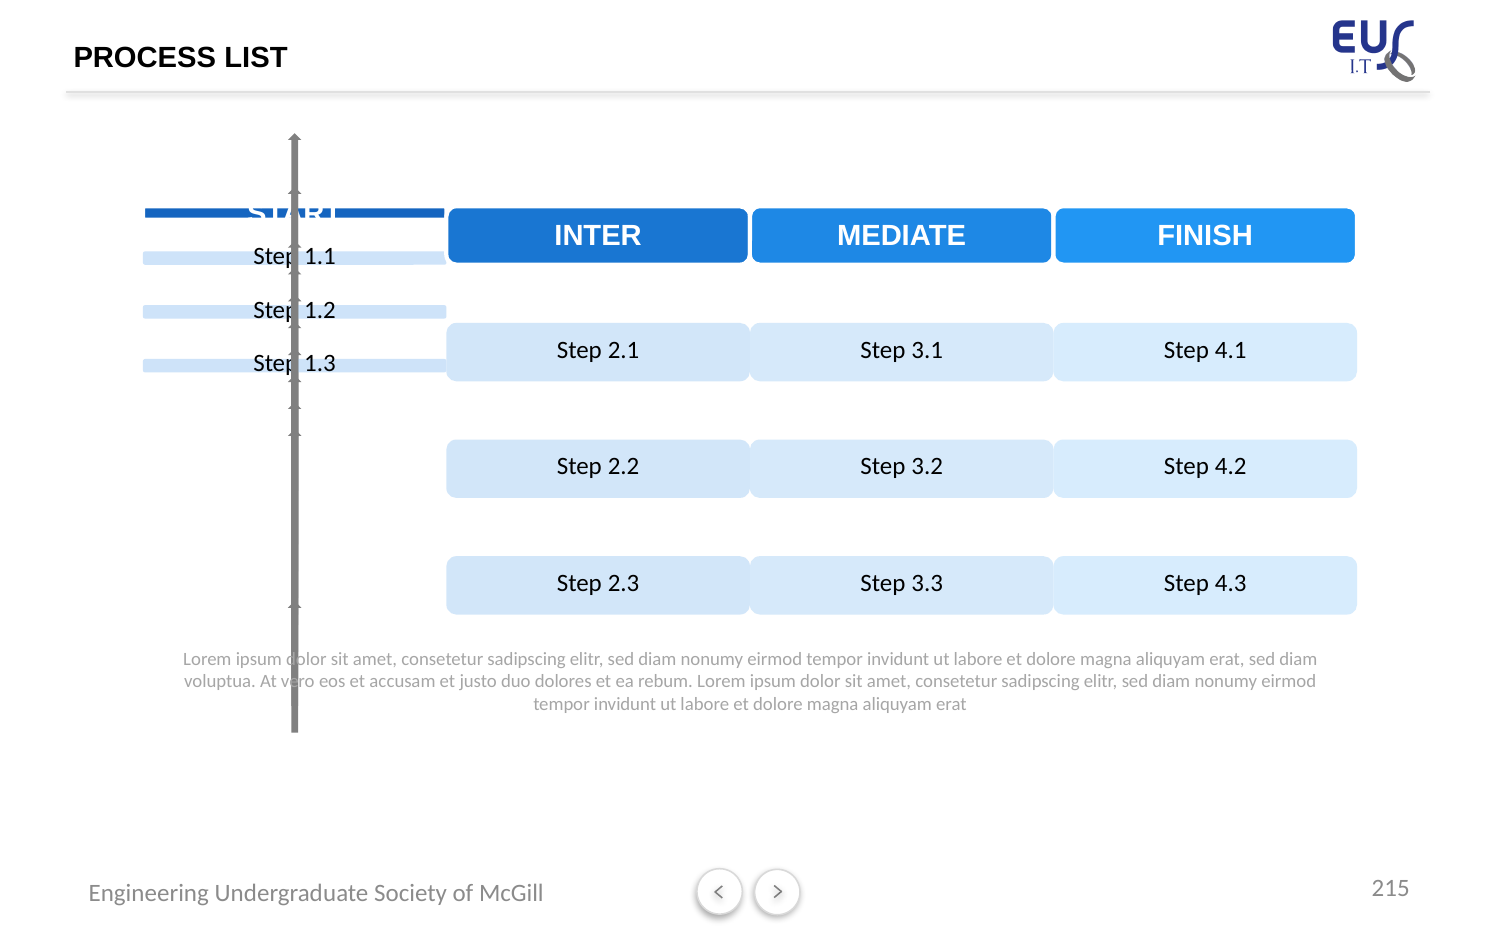

# PROCESS LIST
START
Step 1.1
Step 1.2
INTER
Step 2.1
MEDIATE
Step 3.1
FINISH
Step 4.1
Step 4.2
Step 4.3
Step 1.3
Step 2.2
Step 2.3
Step 3.2
Step 3.3
Lorem ipsum dolor sit amet, consetetur sadipscing elitr, sed diam nonumy eirmod tempor invidunt ut labore et dolore magna aliquyam erat, sed diam voluptua. At vero eos et accusam et justo duo dolores et ea rebum. Lorem ipsum dolor sit amet, consetetur sadipscing elitr, sed diam nonumy eirmod tempor invidunt ut labore et dolore magna aliquyam erat
215